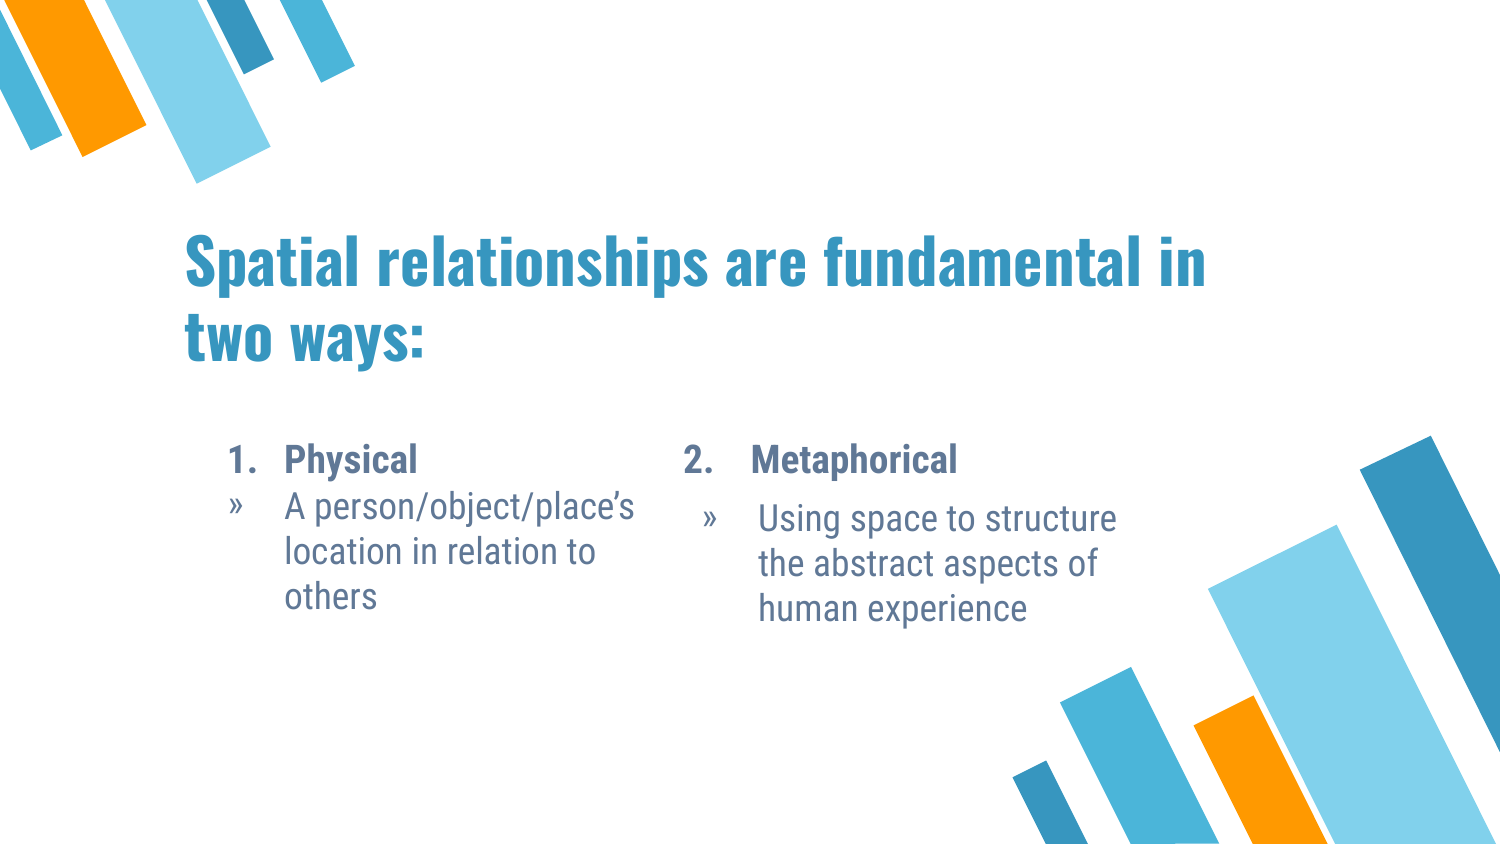

# Spatial relationships are fundamental in two ways:
Physical
A person/object/place’s location in relation to others
2.    Metaphorical
Using space to structure the abstract aspects of human experience